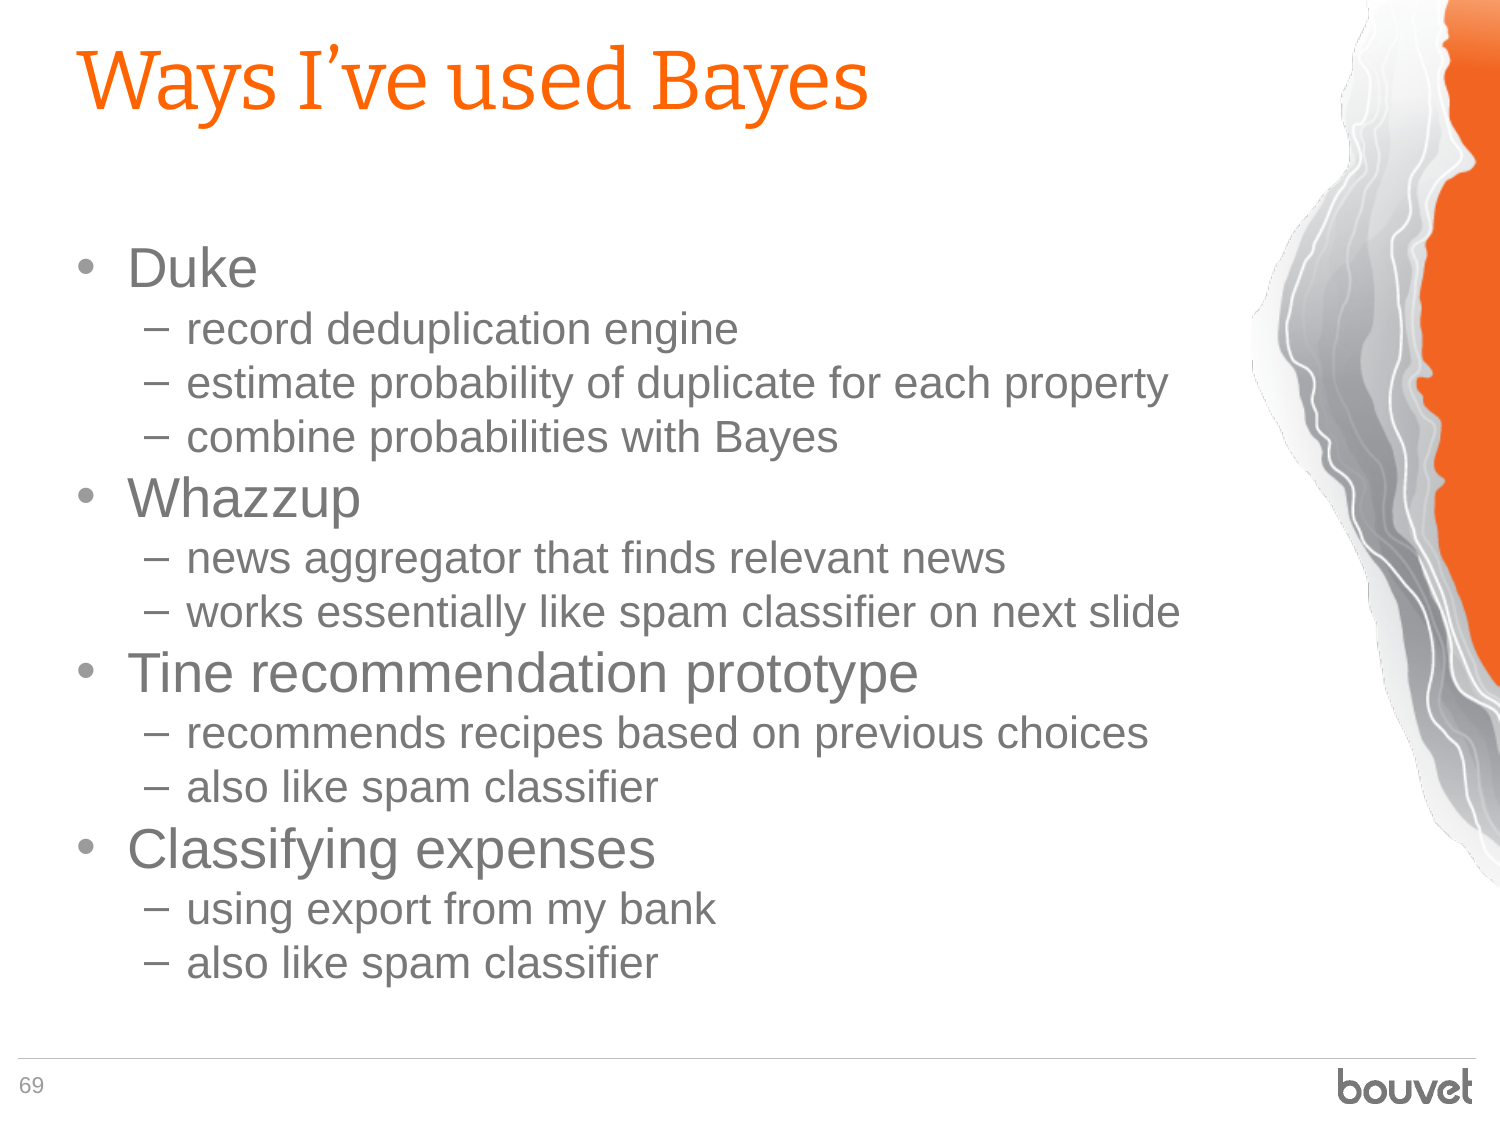

# Ways I’ve used Bayes
Duke
record deduplication engine
estimate probability of duplicate for each property
combine probabilities with Bayes
Whazzup
news aggregator that finds relevant news
works essentially like spam classifier on next slide
Tine recommendation prototype
recommends recipes based on previous choices
also like spam classifier
Classifying expenses
using export from my bank
also like spam classifier
69